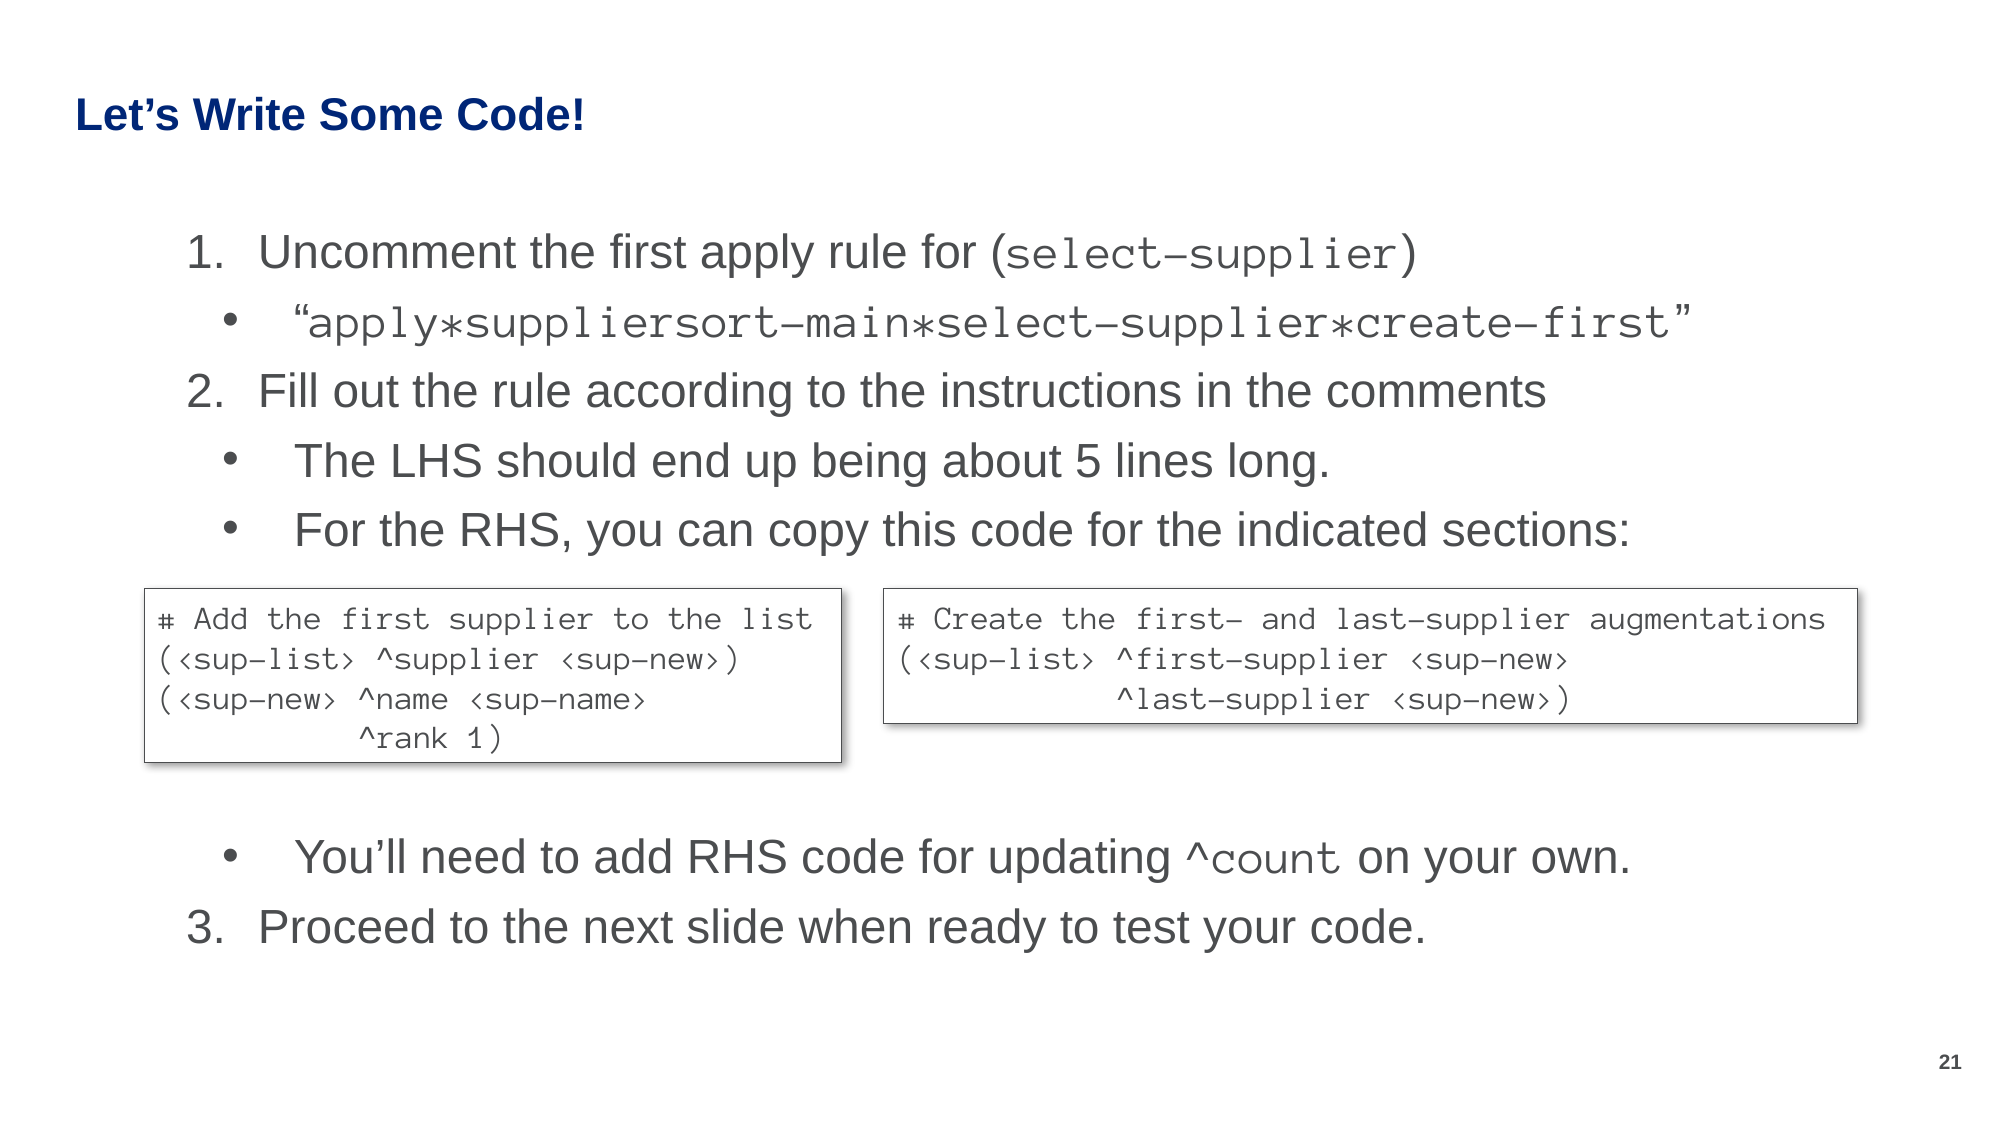

# Let’s Write Some Code!
Uncomment the first apply rule for (select-supplier)
“apply*suppliersort-main*select-supplier*create-first”
Fill out the rule according to the instructions in the comments
The LHS should end up being about 5 lines long.
For the RHS, you can copy this code for the indicated sections:

You’ll need to add RHS code for updating ^count on your own.
Proceed to the next slide when ready to test your code.
# Add the first supplier to the list
(<sup-list> ^supplier <sup-new>)
(<sup-new> ^name <sup-name>
           ^rank 1)
# Create the first- and last-supplier augmentations
(<sup-list> ^first-supplier <sup-new>
            ^last-supplier <sup-new>)